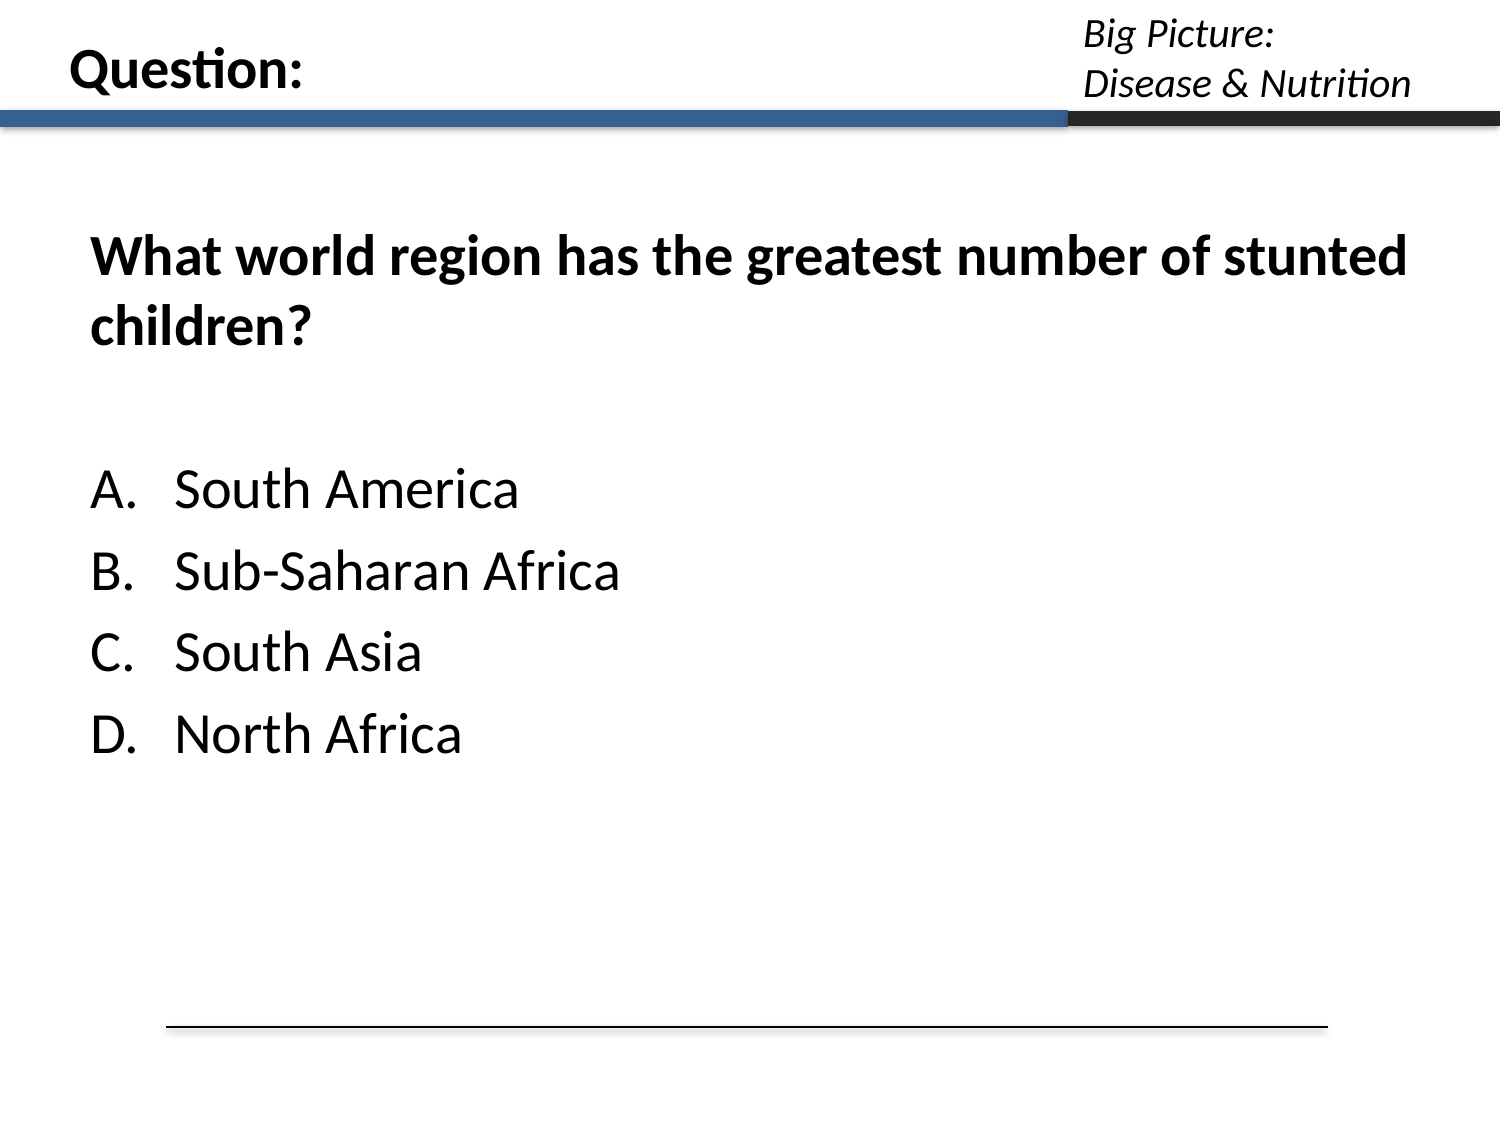

Big Picture:
Disease & Nutrition
Question:
What world region has the greatest number of stunted children?

South America
Sub-Saharan Africa
South Asia
North Africa

21